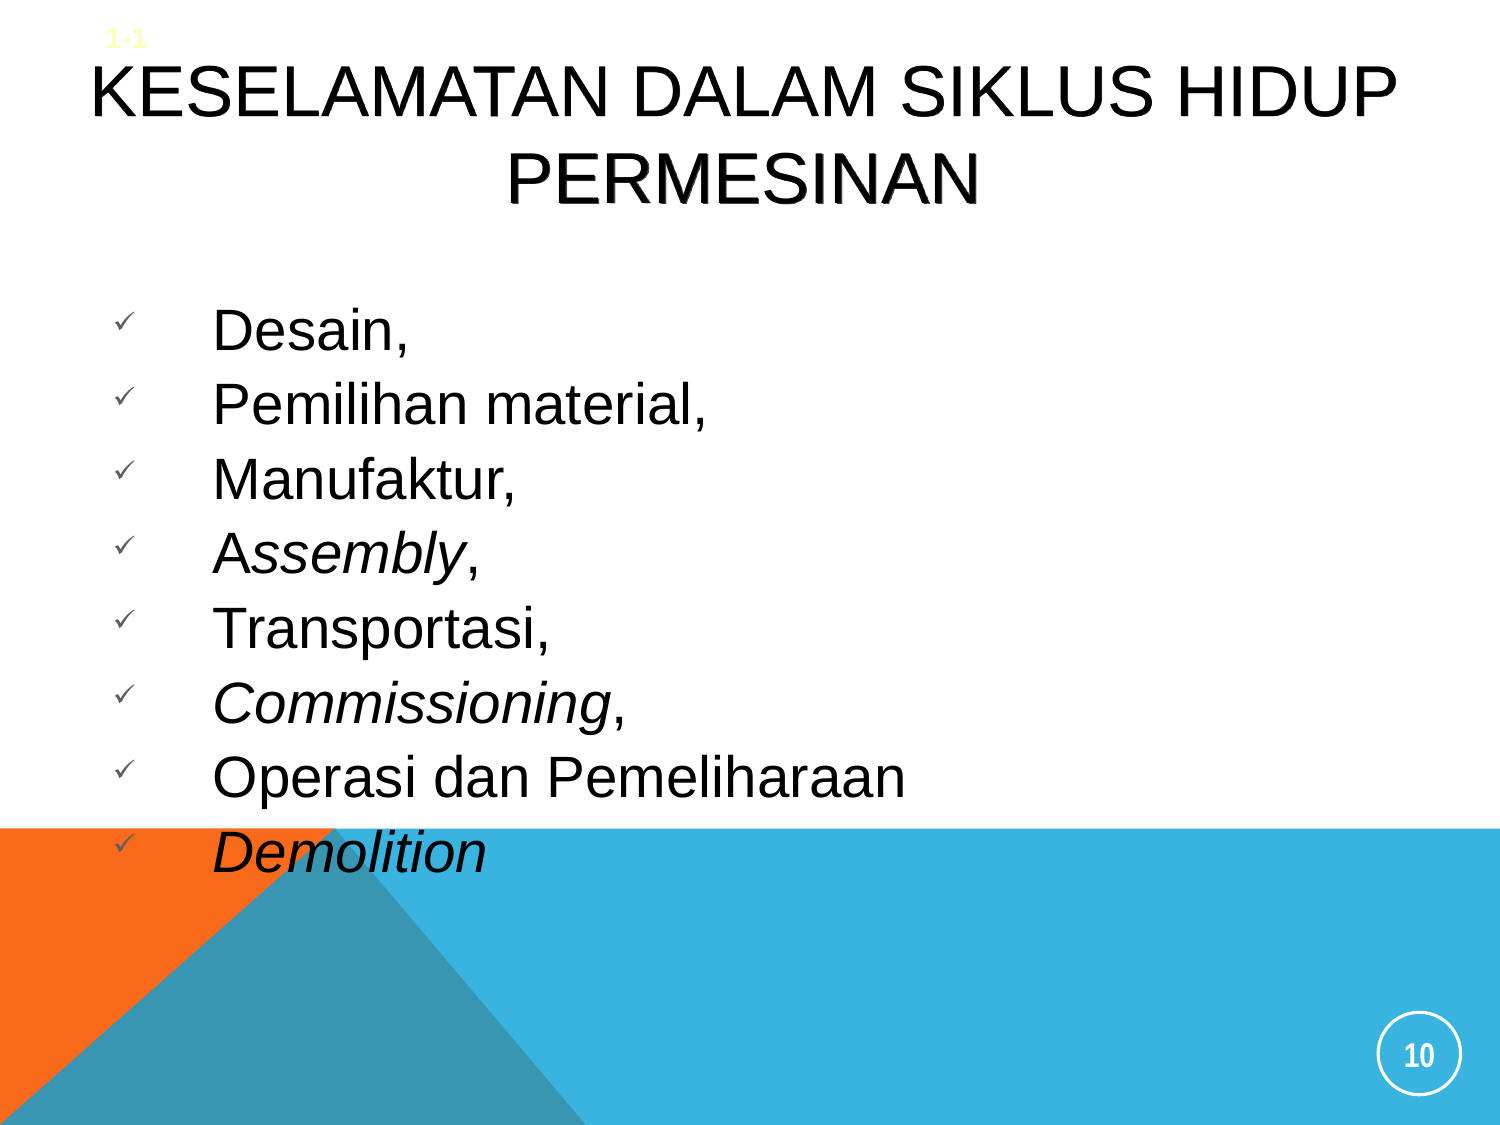

1-1
# Keselamatan dalam siklus hidup permesinan

    Desain,
    Pemilihan material,
    Manufaktur,
    Assembly,
    Transportasi,
    Commissioning,
    Operasi dan Pemeliharaan
    Demolition

10